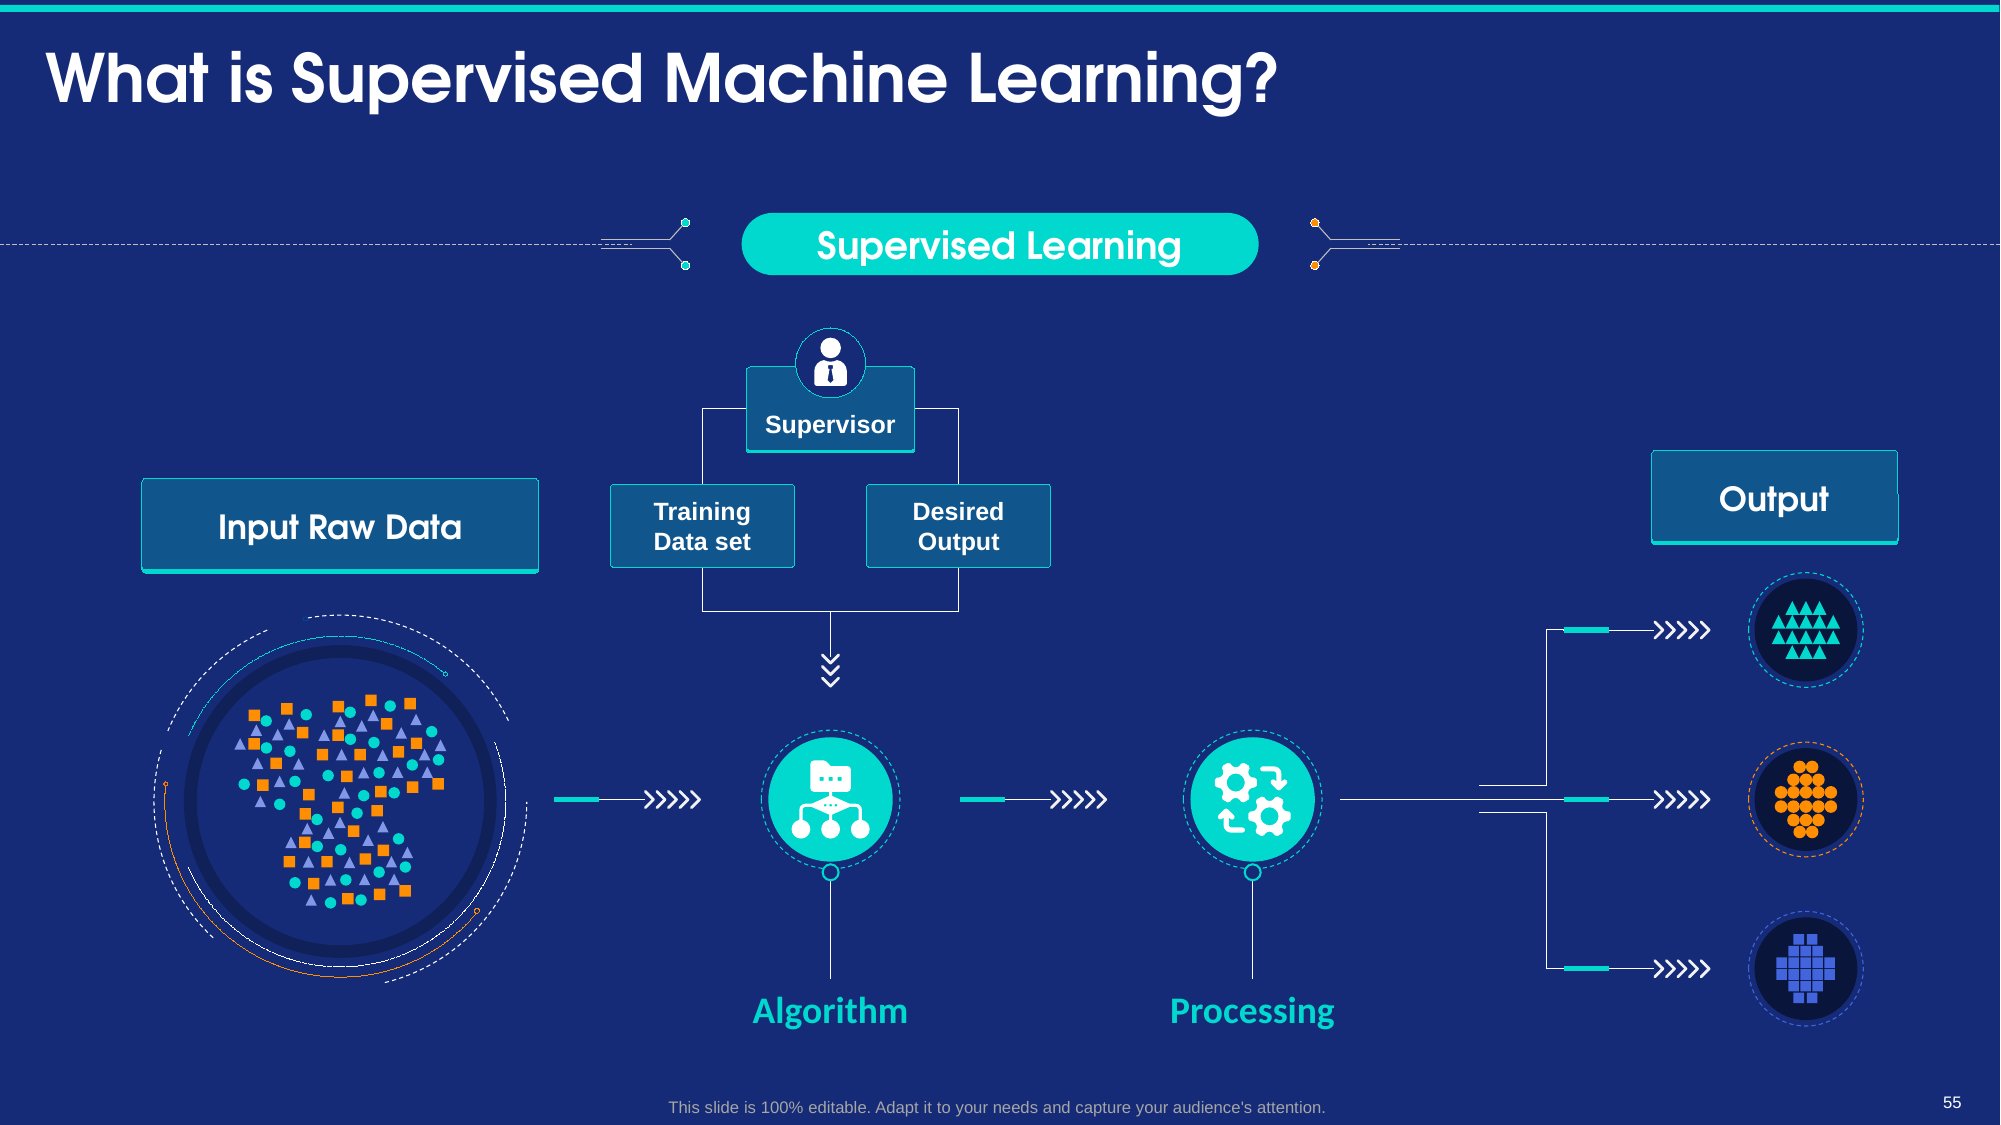

# What is Supervised Machine Learning?

Supervised Learning

Supervisor

Output

Input Raw Data

Training Data set

Desired Output

Algorithm
Processing
This slide is 100% editable. Adapt it to your needs and capture your audience's attention.
55